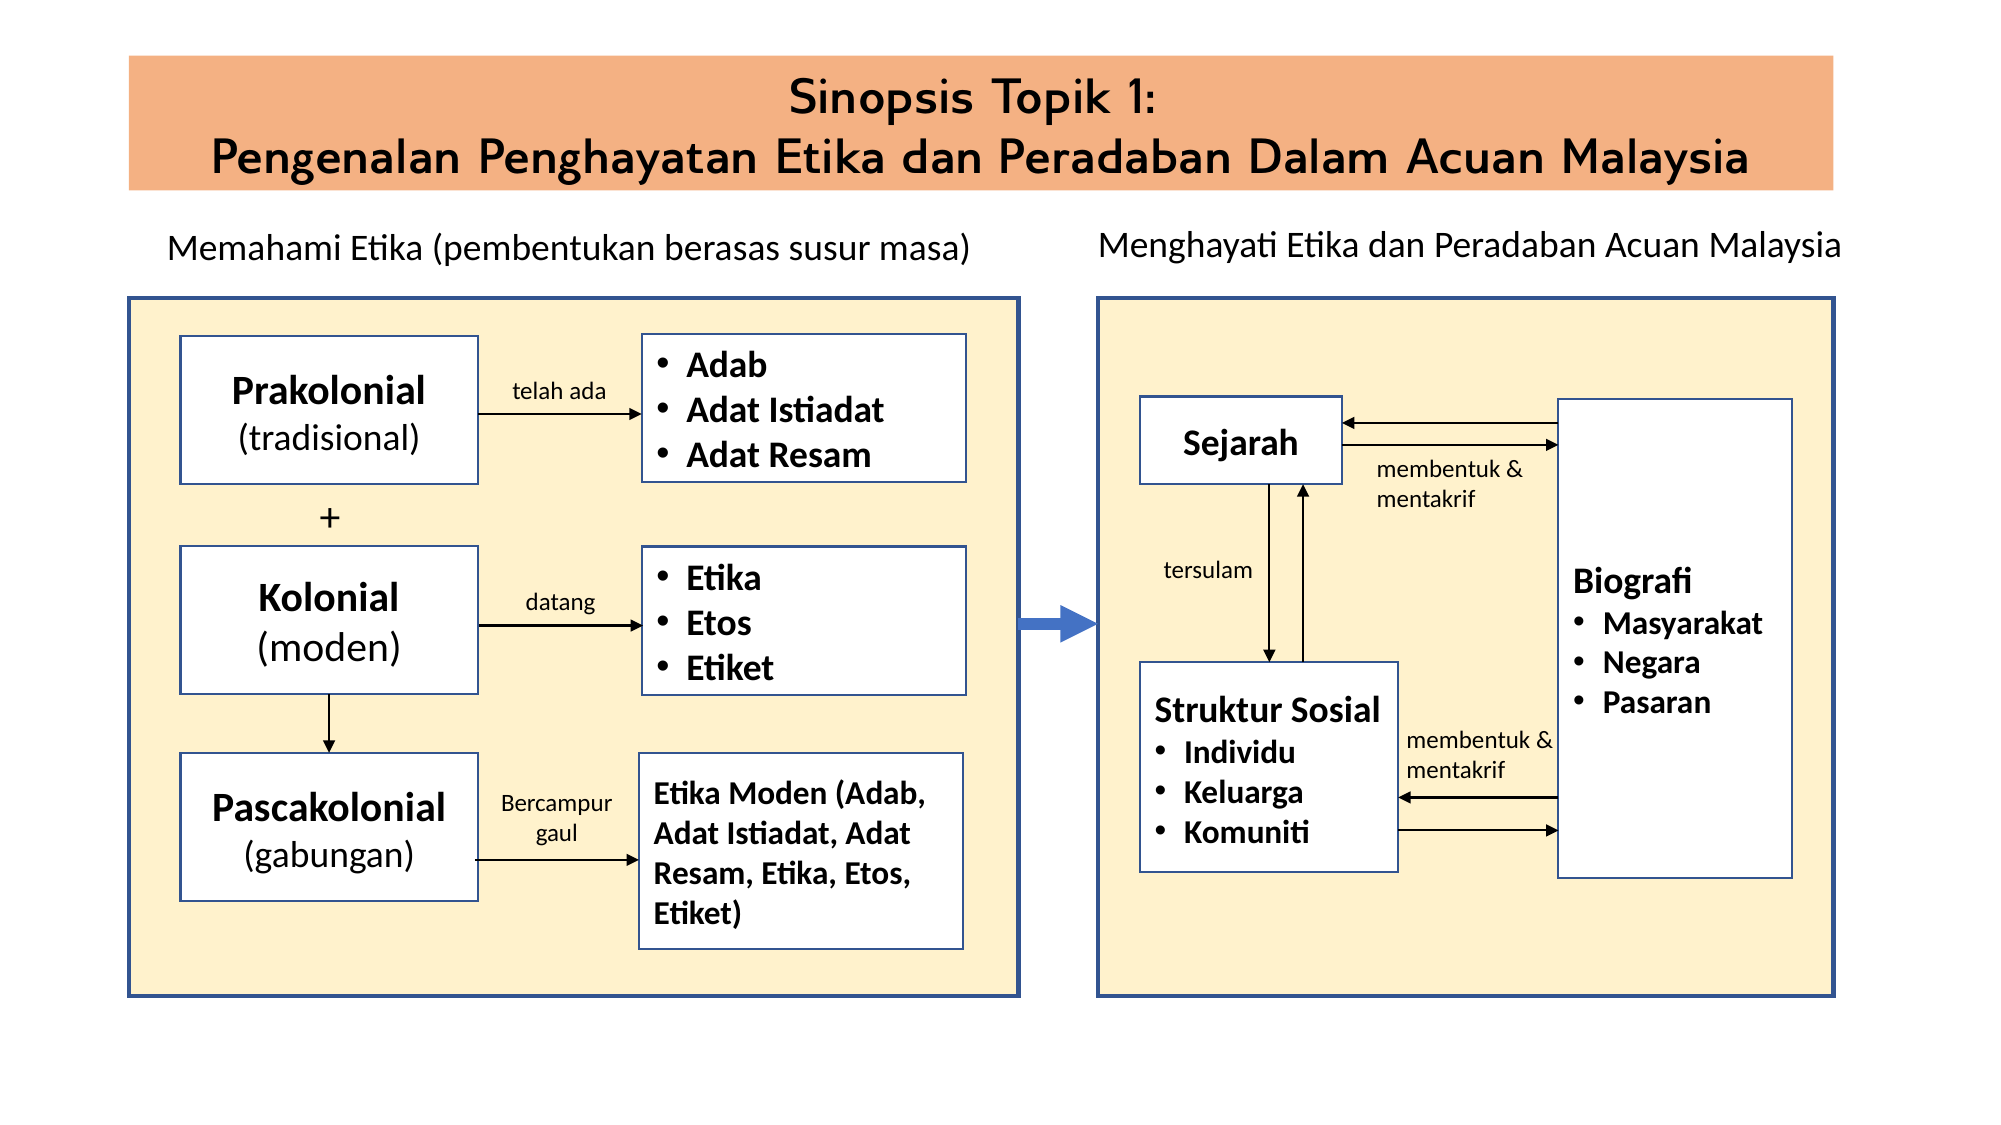

Sinopsis Topik 1:
Pengenalan Penghayatan Etika dan Peradaban Dalam Acuan Malaysia
Menghayati Etika dan Peradaban Acuan Malaysia
Memahami Etika (pembentukan berasas susur masa)

Adab
Adat Istiadat
Adat Resam
Prakolonial
(tradisional)
telah ada
Sejarah
Biografi
Masyarakat
Negara
Pasaran
membentuk &
mentakrif
+
Kolonial
(moden)
tersulam
Etika
Etos
Etiket
datang
Struktur Sosial
Individu
Keluarga
Komuniti
membentuk &
mentakrif
Etika Moden (Adab, Adat Istiadat, Adat Resam, Etika, Etos, Etiket)

Pascakolonial
(gabungan)

Bercampur gaul